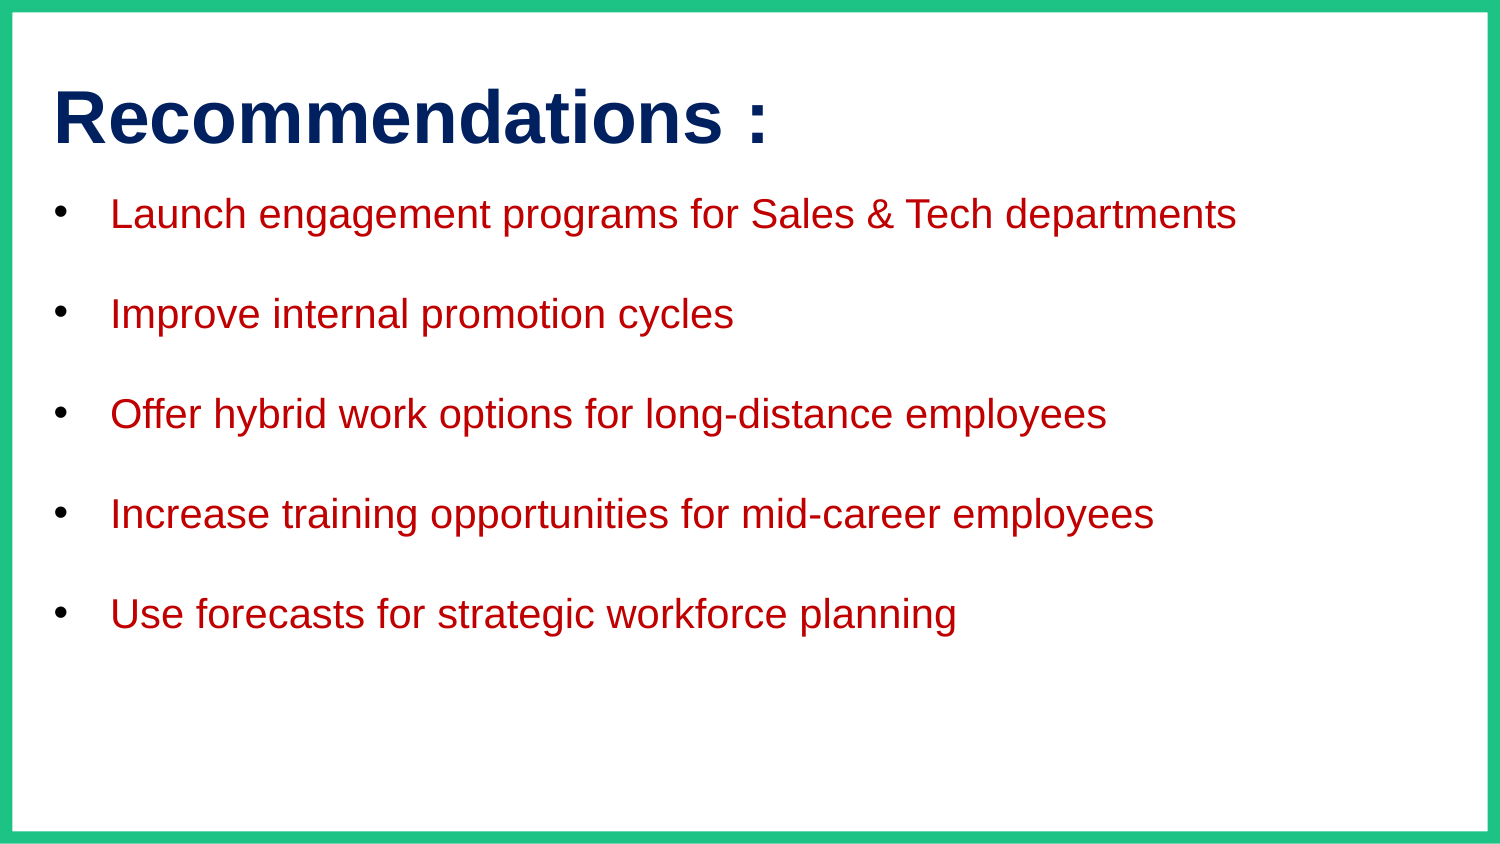

# Recommendations :
Launch engagement programs for Sales & Tech departments

Improve internal promotion cycles

Offer hybrid work options for long-distance employees

Increase training opportunities for mid-career employees

Use forecasts for strategic workforce planning